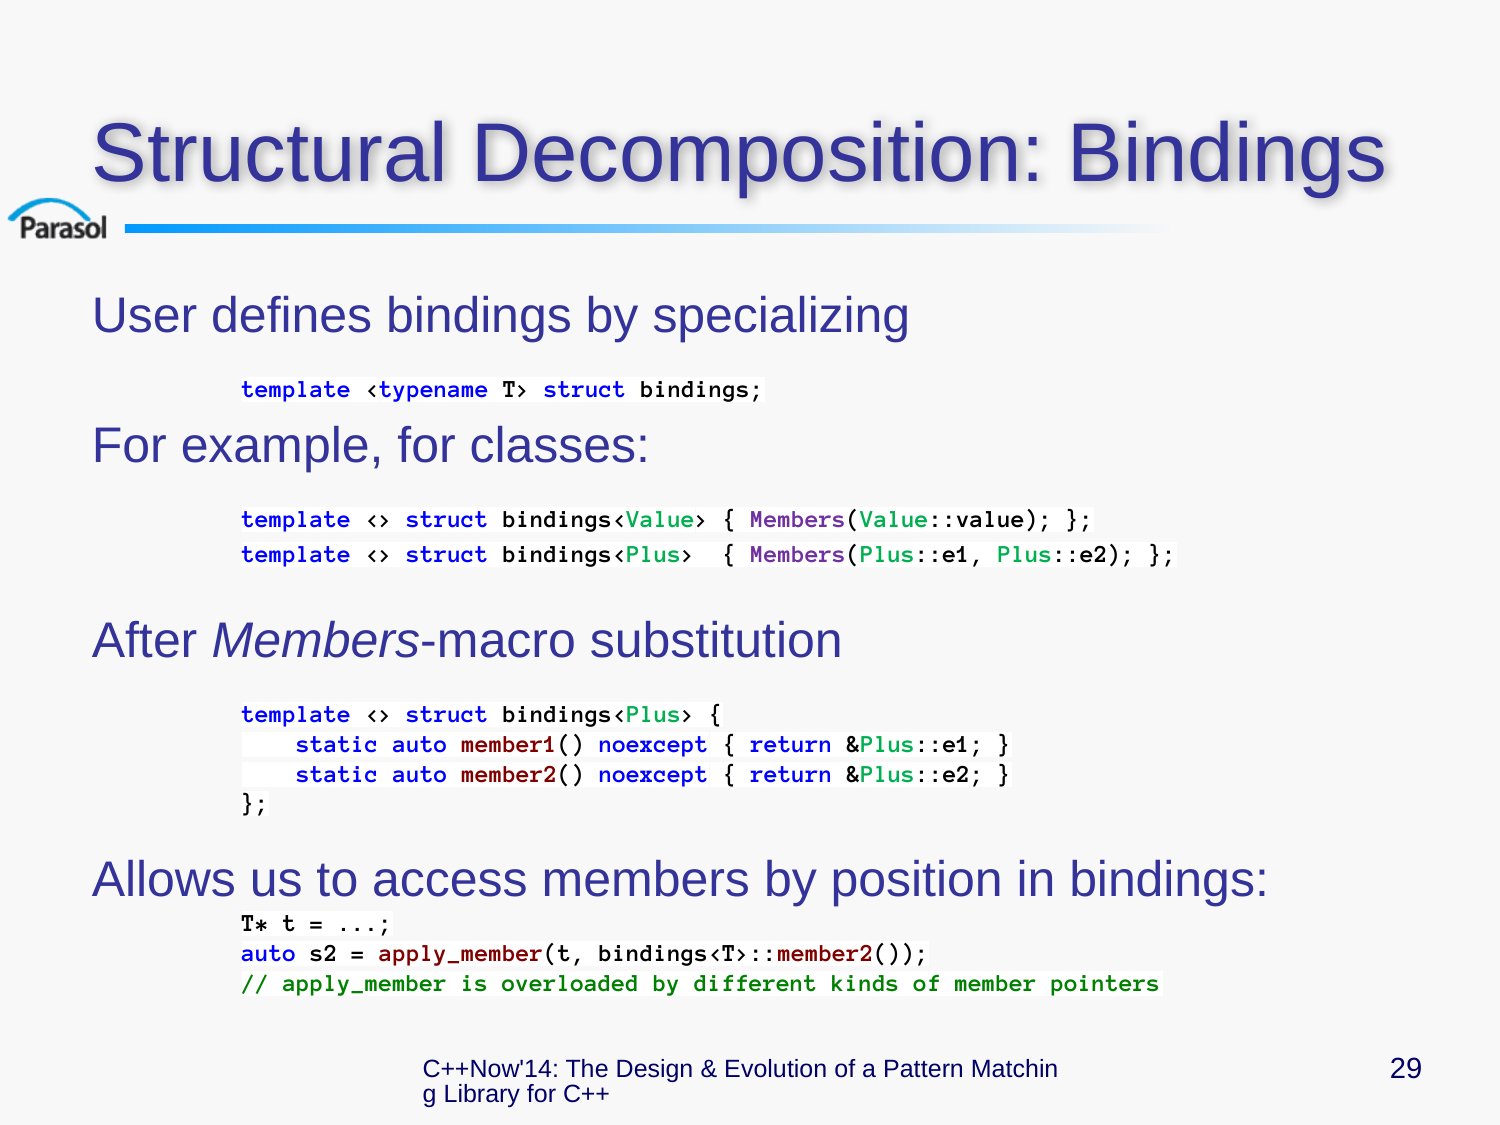

# Structural Decomposition: Bindings
User defines bindings by specializing
	template <typename T> struct bindings;
For example, for classes:

	template <> struct bindings<Value> { Members(Value::value); };
	template <> struct bindings<Plus>  { Members(Plus::e1, Plus::e2); };
After Members-macro substitution

	template <> struct bindings<Plus> {
	    static auto member1() noexcept { return &Plus::e1; }
	    static auto member2() noexcept { return &Plus::e2; }
	};
Allows us to access members by position in bindings:
	T* t = ...;
	auto s2 = apply_member(t, bindings<T>::member2());
	// apply_member is overloaded by different kinds of member pointers
C++Now'14: The Design & Evolution of a Pattern Matching Library for C++
29